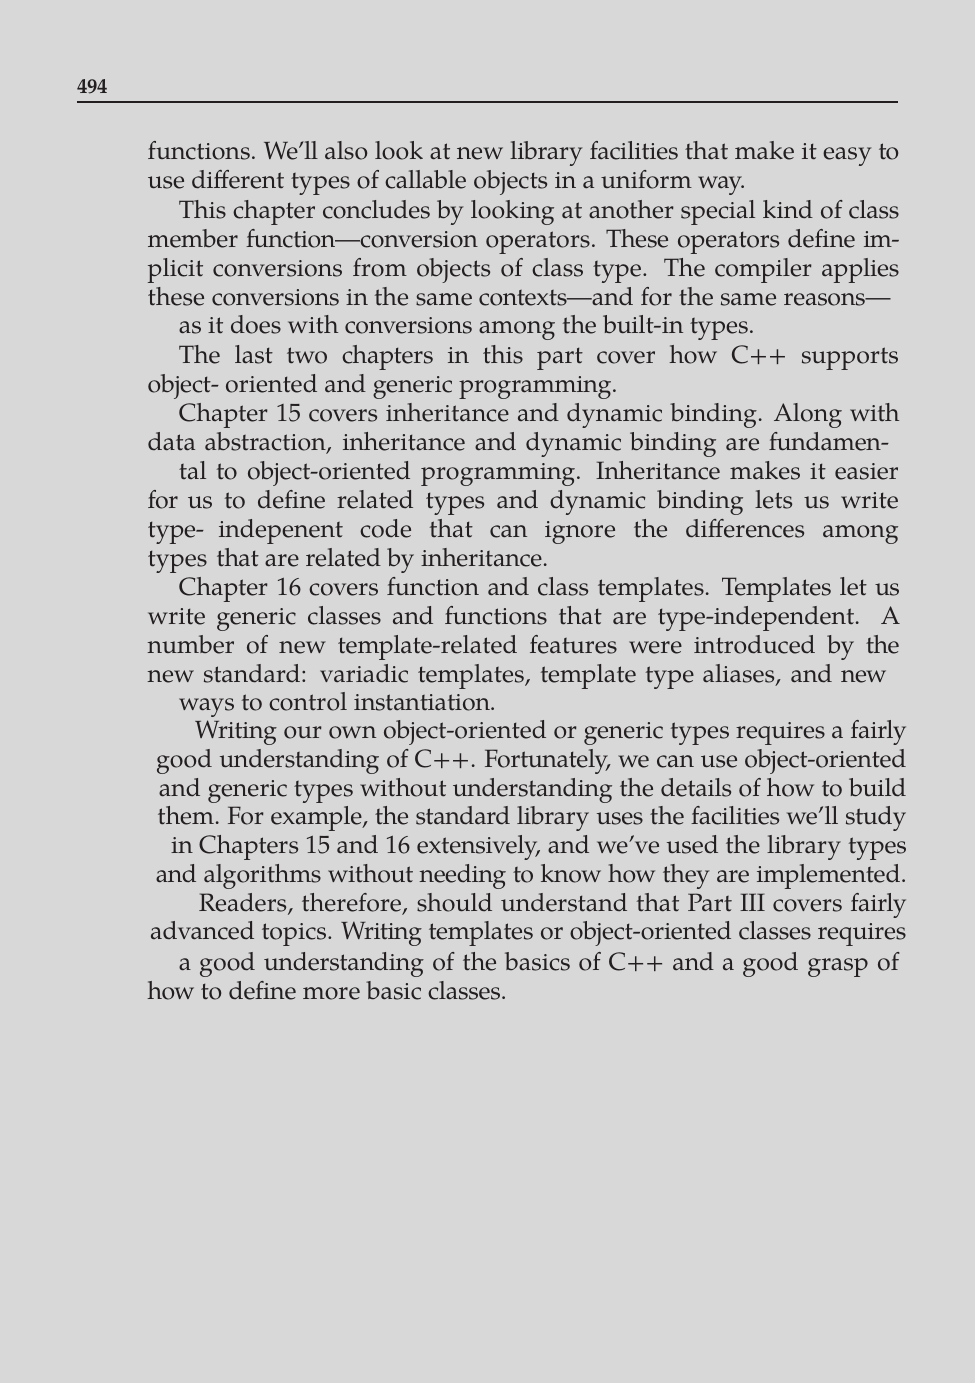

494

functions. We’ll also look at new library facilities that make it easy to use different types of callable objects in a uniform way.
This chapter concludes by looking at another special kind of class member function—conversion operators. These operators define im- plicit conversions from objects of class type. The compiler applies these conversions in the same contexts—and for the same reasons—
as it does with conversions among the built-in types.
The last two chapters in this part cover how C++ supports object- oriented and generic programming.
Chapter 15 covers inheritance and dynamic binding. Along with data abstraction, inheritance and dynamic binding are fundamen-
tal to object-oriented programming. Inheritance makes it easier for us to define related types and dynamic binding lets us write type- indepenent code that can ignore the differences among types that are related by inheritance.
Chapter 16 covers function and class templates. Templates let us write generic classes and functions that are type-independent.  A number of new template-related features were introduced by the new standard: variadic templates, template type aliases, and new
ways to control instantiation.
Writing our own object-oriented or generic types requires a fairly good understanding of C++. Fortunately, we can use object-oriented and generic types without understanding the details of how to build them. For example, the standard library uses the facilities we’ll study in Chapters 15 and 16 extensively, and we’ve used the library types and algorithms without needing to know how they are implemented. Readers, therefore, should understand that Part III covers fairly advanced topics. Writing templates or object-oriented classes requires
a good understanding of the basics of C++ and a good grasp of how to define more basic classes.